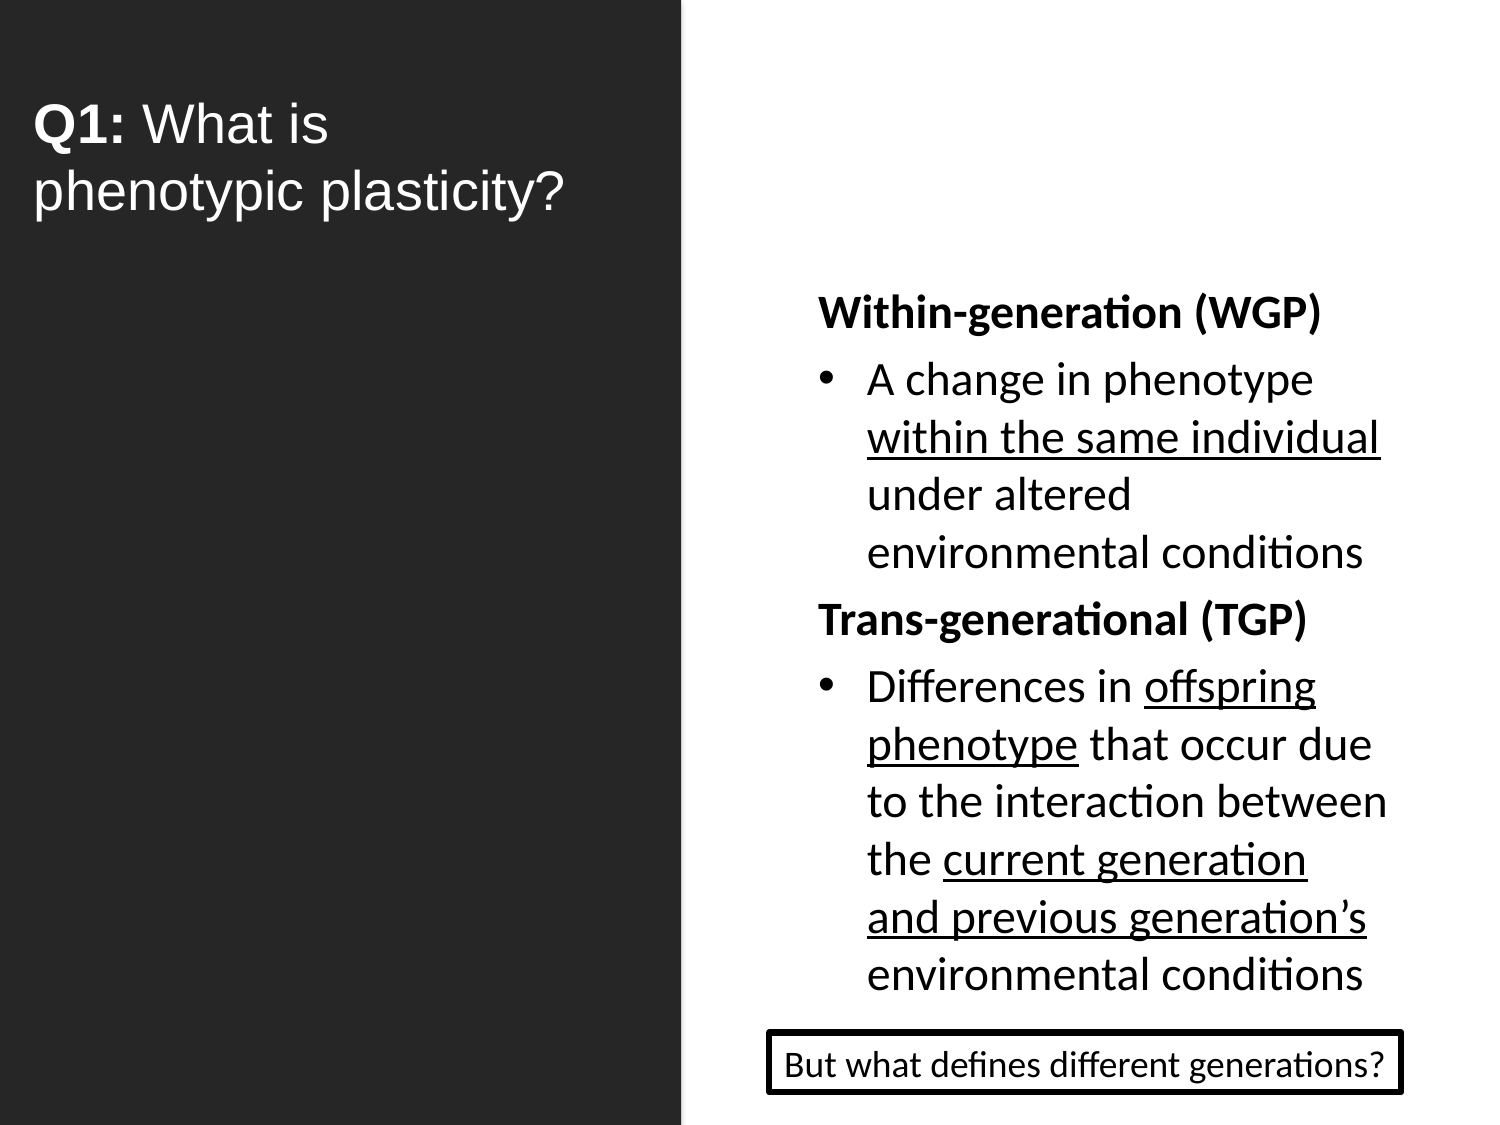

# Q1: What is phenotypic plasticity?
Within-generation (WGP)
A change in phenotype within the same individual under altered environmental conditions
Trans-generational (TGP)
Differences in offspring phenotype that occur due to the interaction between the current generation and previous generation’s environmental conditions
But what defines different generations?